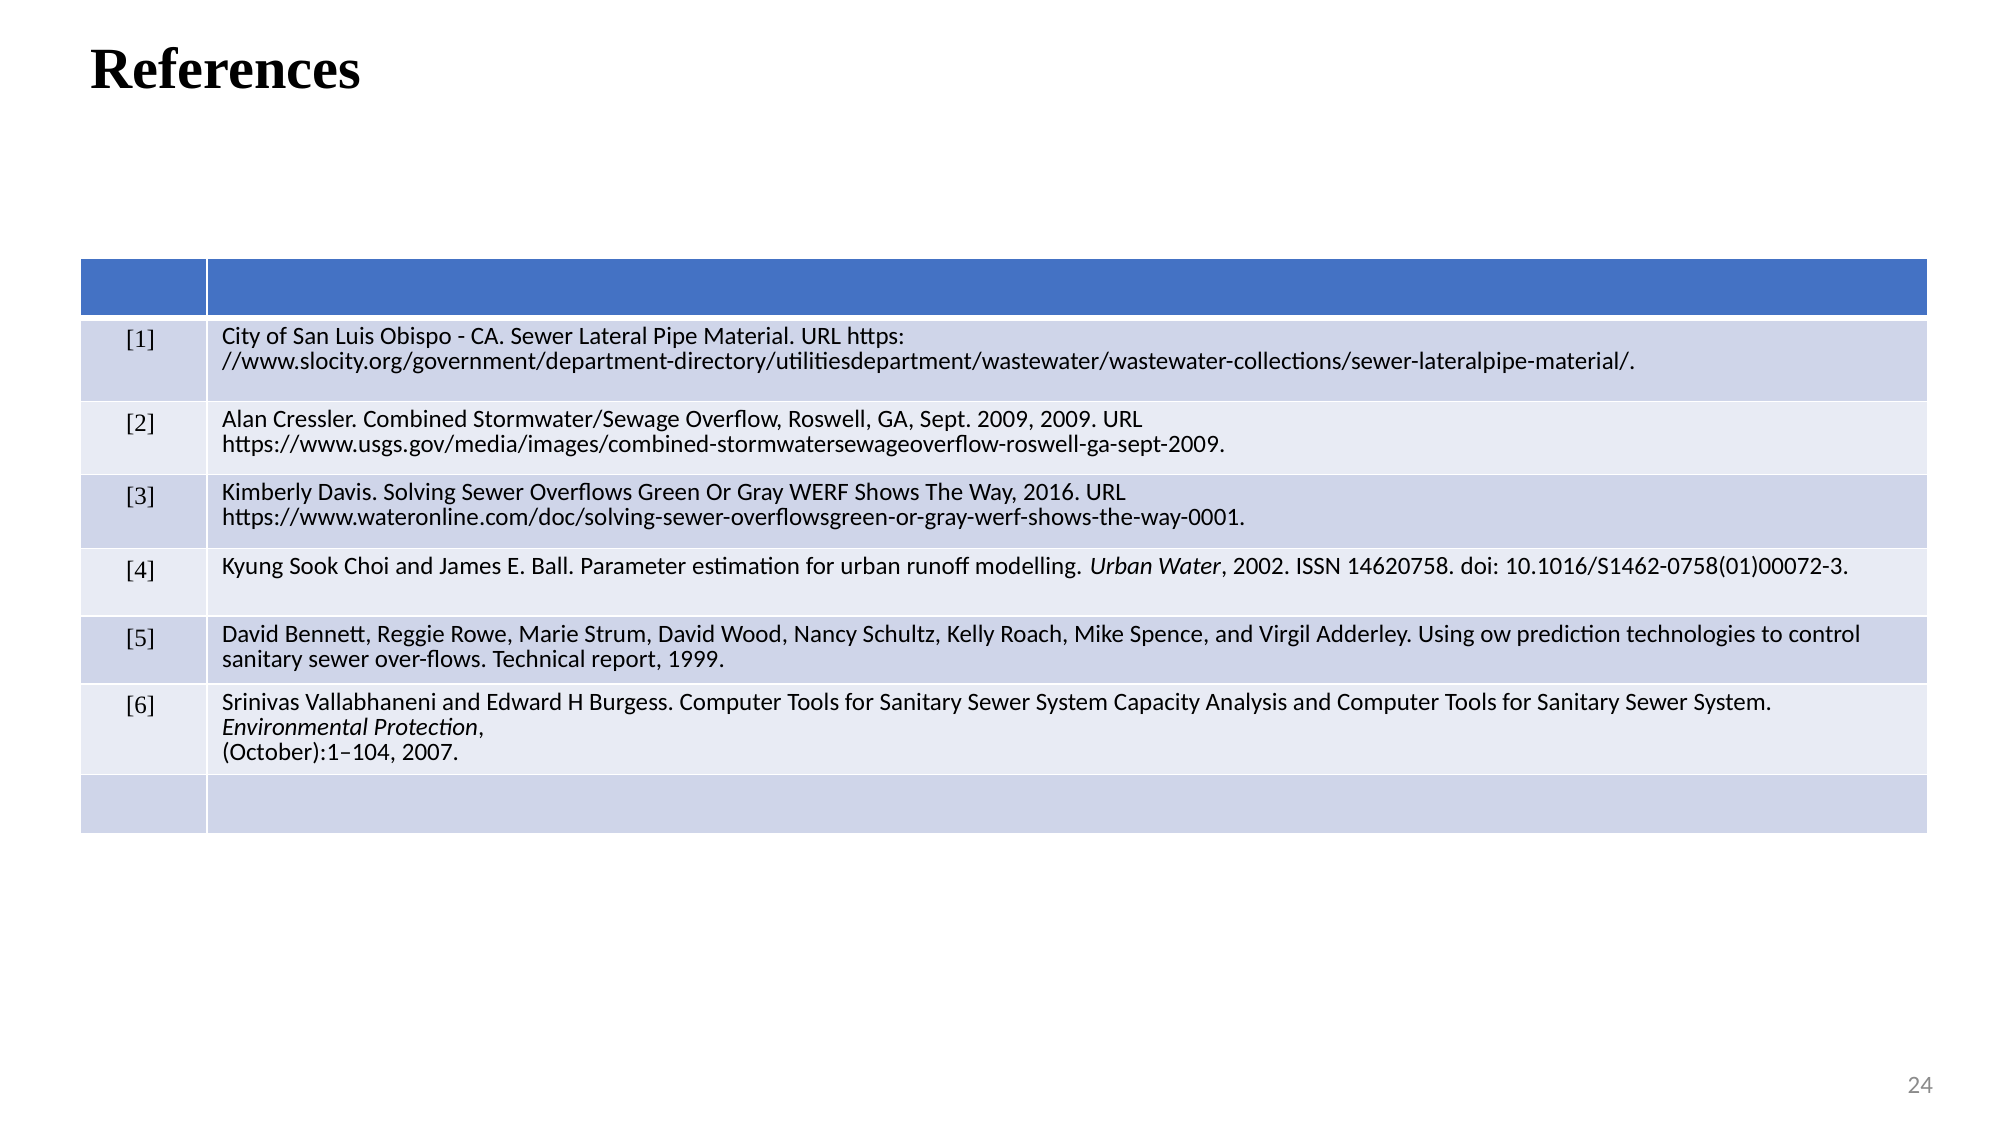

References
|  |  |
| --- | --- |
| [1] | City of San Luis Obispo - CA. Sewer Lateral Pipe Material. URL https: //www.slocity.org/government/department-directory/utilitiesdepartment/wastewater/wastewater-collections/sewer-lateralpipe-material/. |
| [2] | Alan Cressler. Combined Stormwater/Sewage Overflow, Roswell, GA, Sept. 2009, 2009. URL https://www.usgs.gov/media/images/combined-stormwatersewageoverflow-roswell-ga-sept-2009. |
| [3] | Kimberly Davis. Solving Sewer Overflows Green Or Gray WERF Shows The Way, 2016. URL https://www.wateronline.com/doc/solving-sewer-overflowsgreen-or-gray-werf-shows-the-way-0001. |
| [4] | Kyung Sook Choi and James E. Ball. Parameter estimation for urban runoff modelling. Urban Water, 2002. ISSN 14620758. doi: 10.1016/S1462-0758(01)00072-3. |
| [5] | David Bennett, Reggie Rowe, Marie Strum, David Wood, Nancy Schultz, Kelly Roach, Mike Spence, and Virgil Adderley. Using ow prediction technologies to control sanitary sewer over-flows. Technical report, 1999. |
| [6] | Srinivas Vallabhaneni and Edward H Burgess. Computer Tools for Sanitary Sewer System Capacity Analysis and Computer Tools for Sanitary Sewer System. Environmental Protection, (October):1–104, 2007. |
|  |  |
24